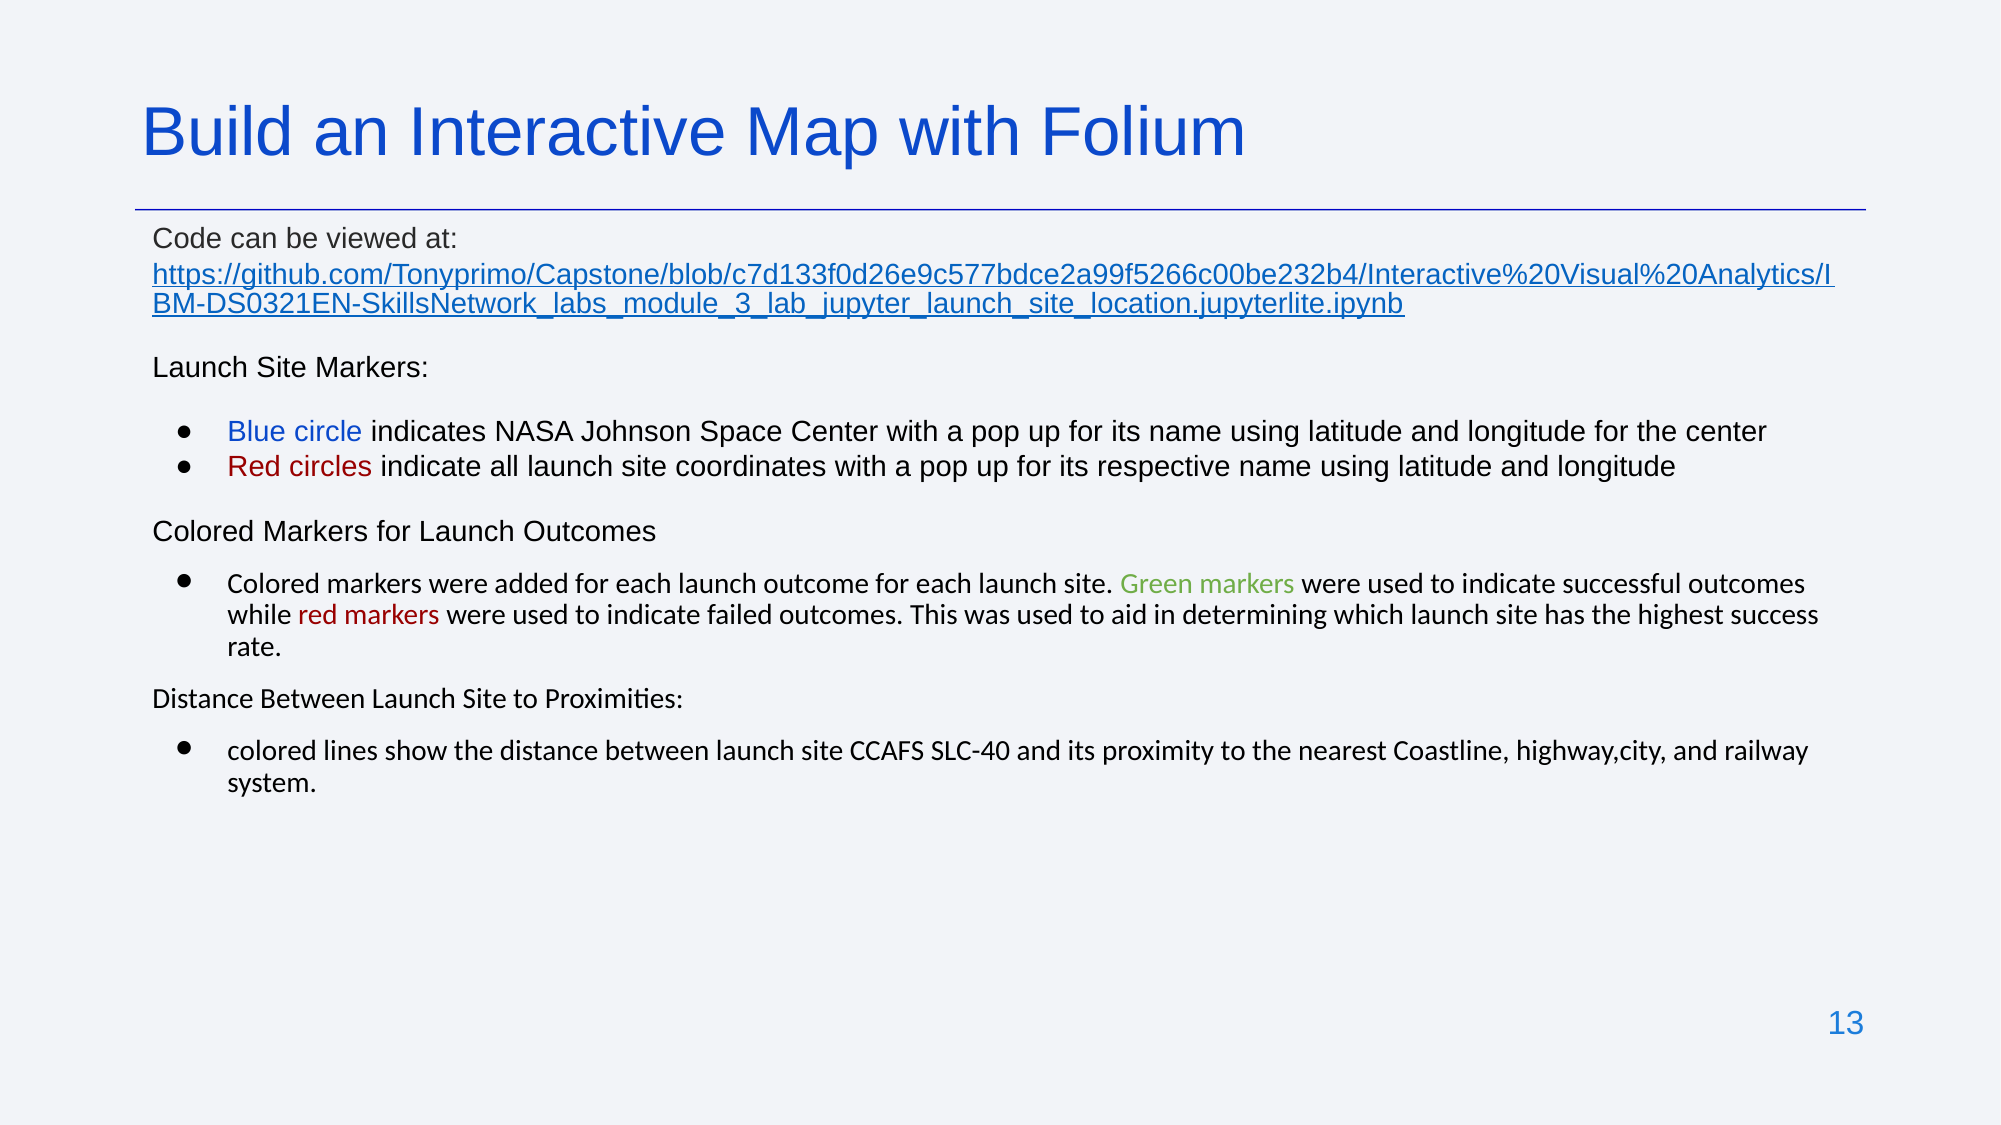

Build an Interactive Map with Folium
Code can be viewed at:
https://github.com/Tonyprimo/Capstone/blob/c7d133f0d26e9c577bdce2a99f5266c00be232b4/Interactive%20Visual%20Analytics/IBM-DS0321EN-SkillsNetwork_labs_module_3_lab_jupyter_launch_site_location.jupyterlite.ipynb
Launch Site Markers:
Blue circle indicates NASA Johnson Space Center with a pop up for its name using latitude and longitude for the center
Red circles indicate all launch site coordinates with a pop up for its respective name using latitude and longitude
Colored Markers for Launch Outcomes
Colored markers were added for each launch outcome for each launch site. Green markers were used to indicate successful outcomes while red markers were used to indicate failed outcomes. This was used to aid in determining which launch site has the highest success rate.
Distance Between Launch Site to Proximities:
colored lines show the distance between launch site CCAFS SLC-40 and its proximity to the nearest Coastline, highway,city, and railway system.

13